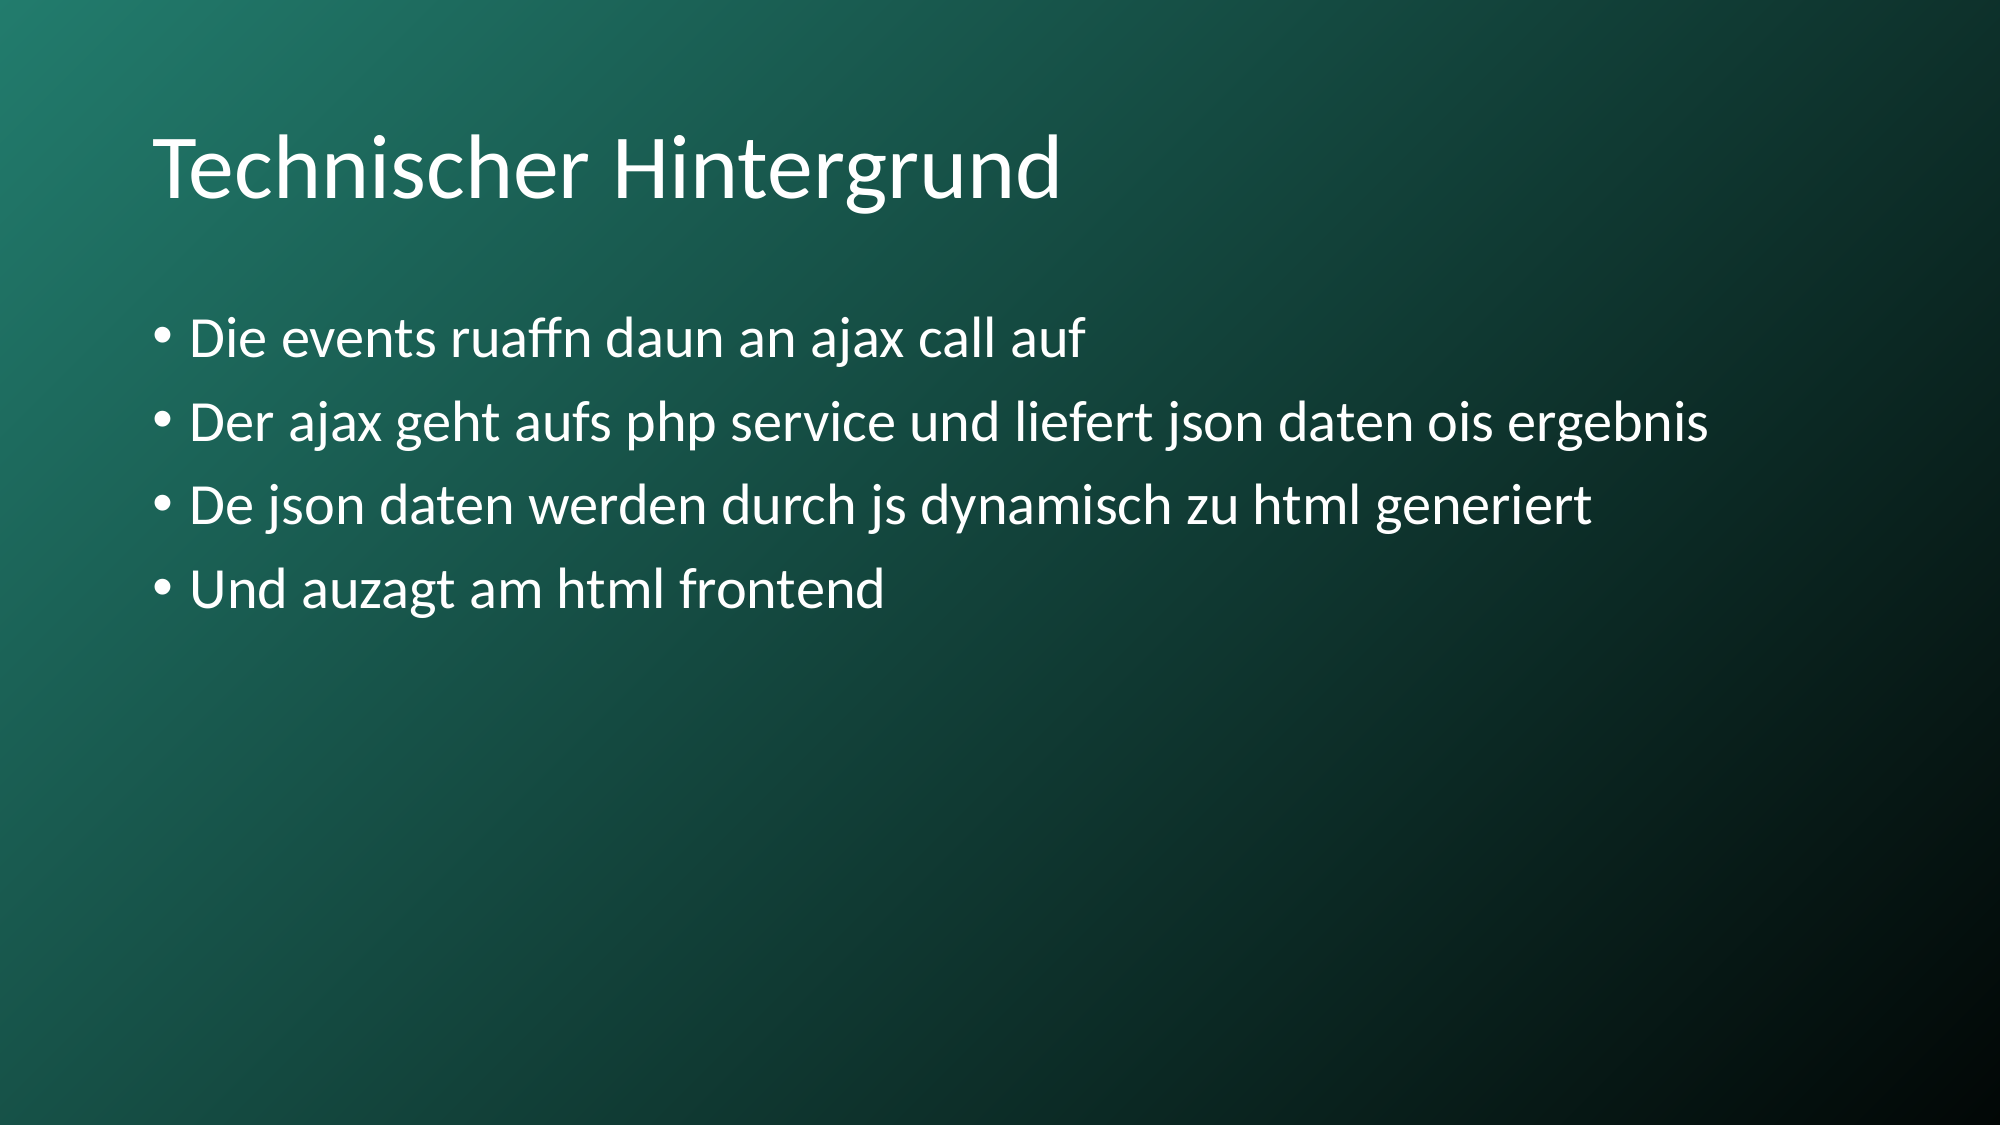

# Technischer Hintergrund
Die events ruaffn daun an ajax call auf
Der ajax geht aufs php service und liefert json daten ois ergebnis
De json daten werden durch js dynamisch zu html generiert
Und auzagt am html frontend